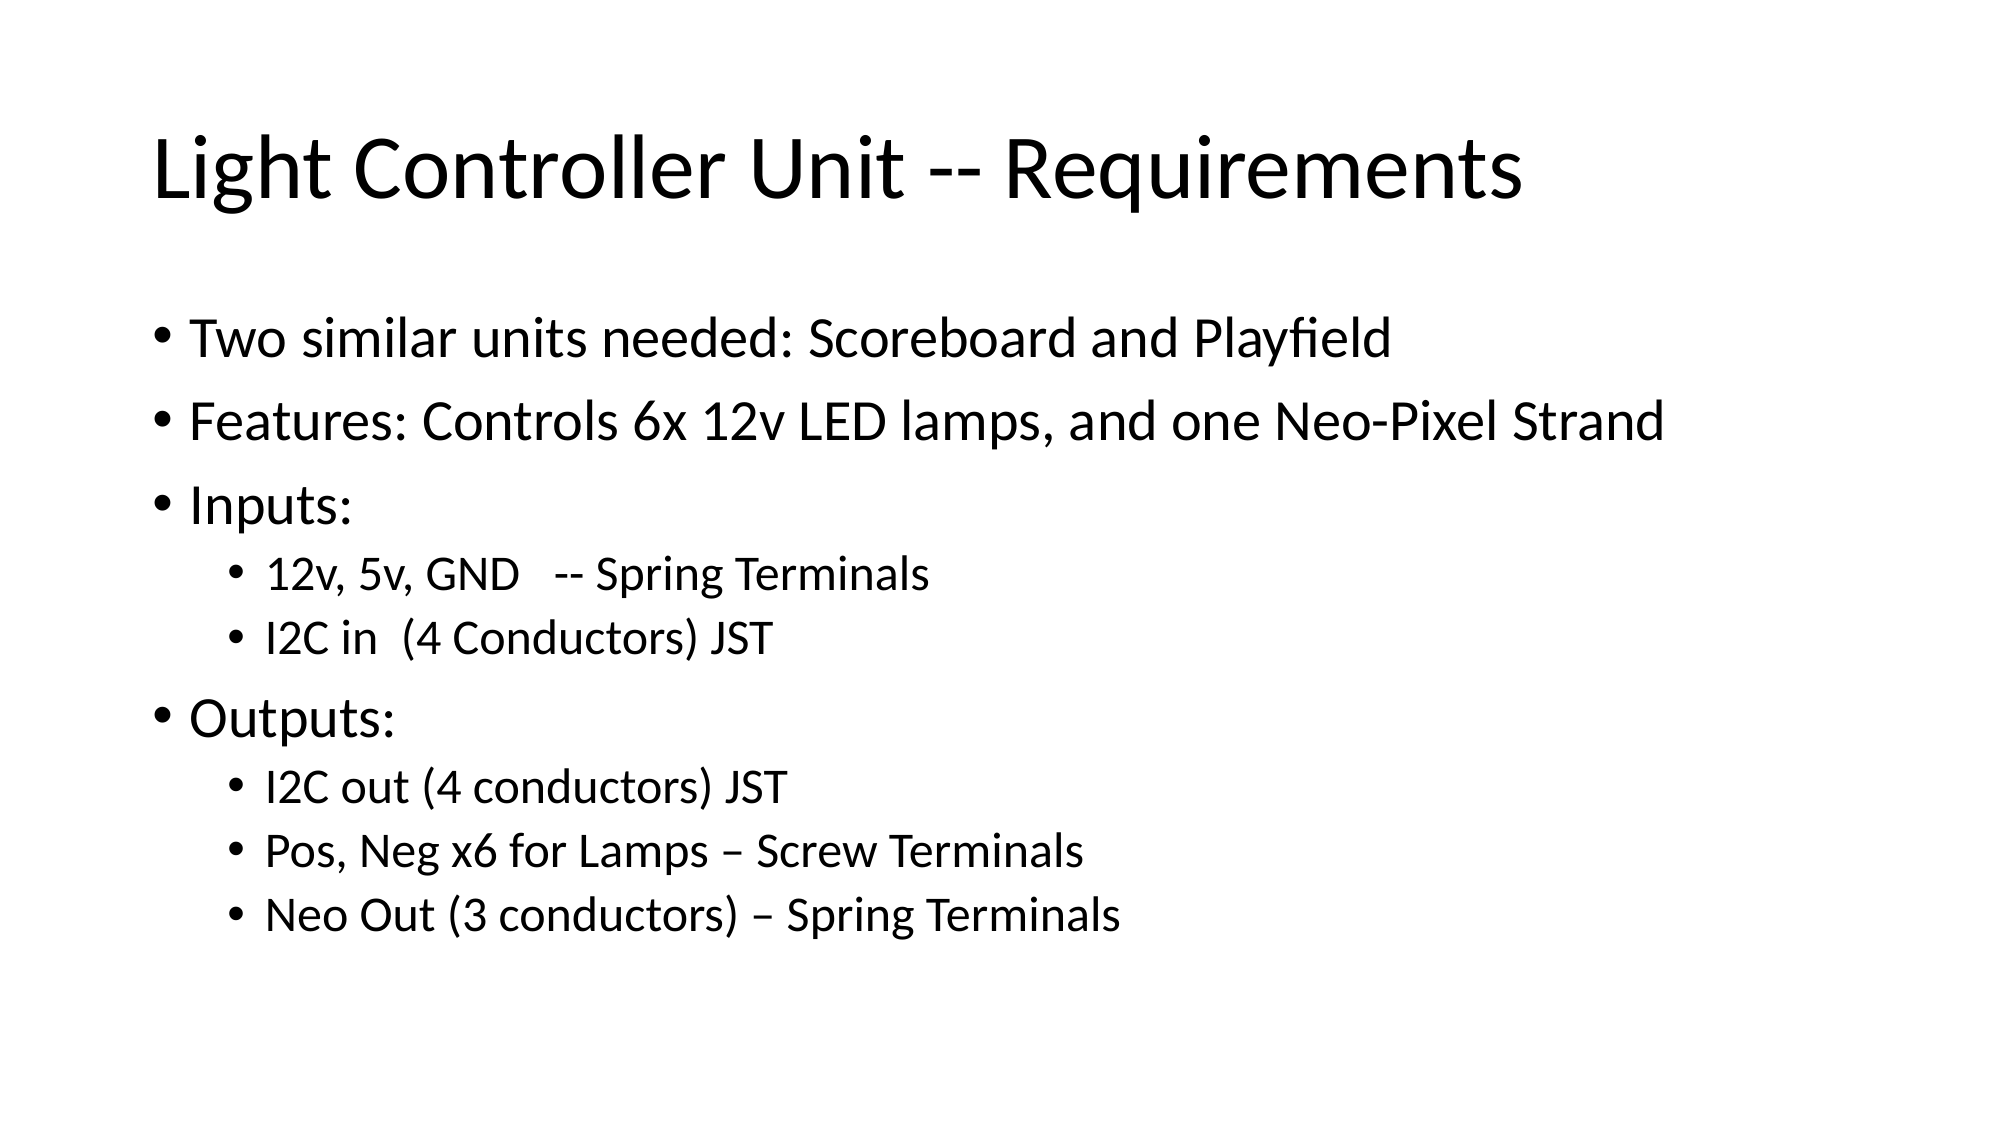

# Light Controller Unit -- Requirements
Two similar units needed: Scoreboard and Playfield
Features: Controls 6x 12v LED lamps, and one Neo-Pixel Strand
Inputs:
12v, 5v, GND   -- Spring Terminals
I2C in  (4 Conductors) JST
Outputs:
I2C out (4 conductors) JST
Pos, Neg x6 for Lamps – Screw Terminals
Neo Out (3 conductors) – Spring Terminals